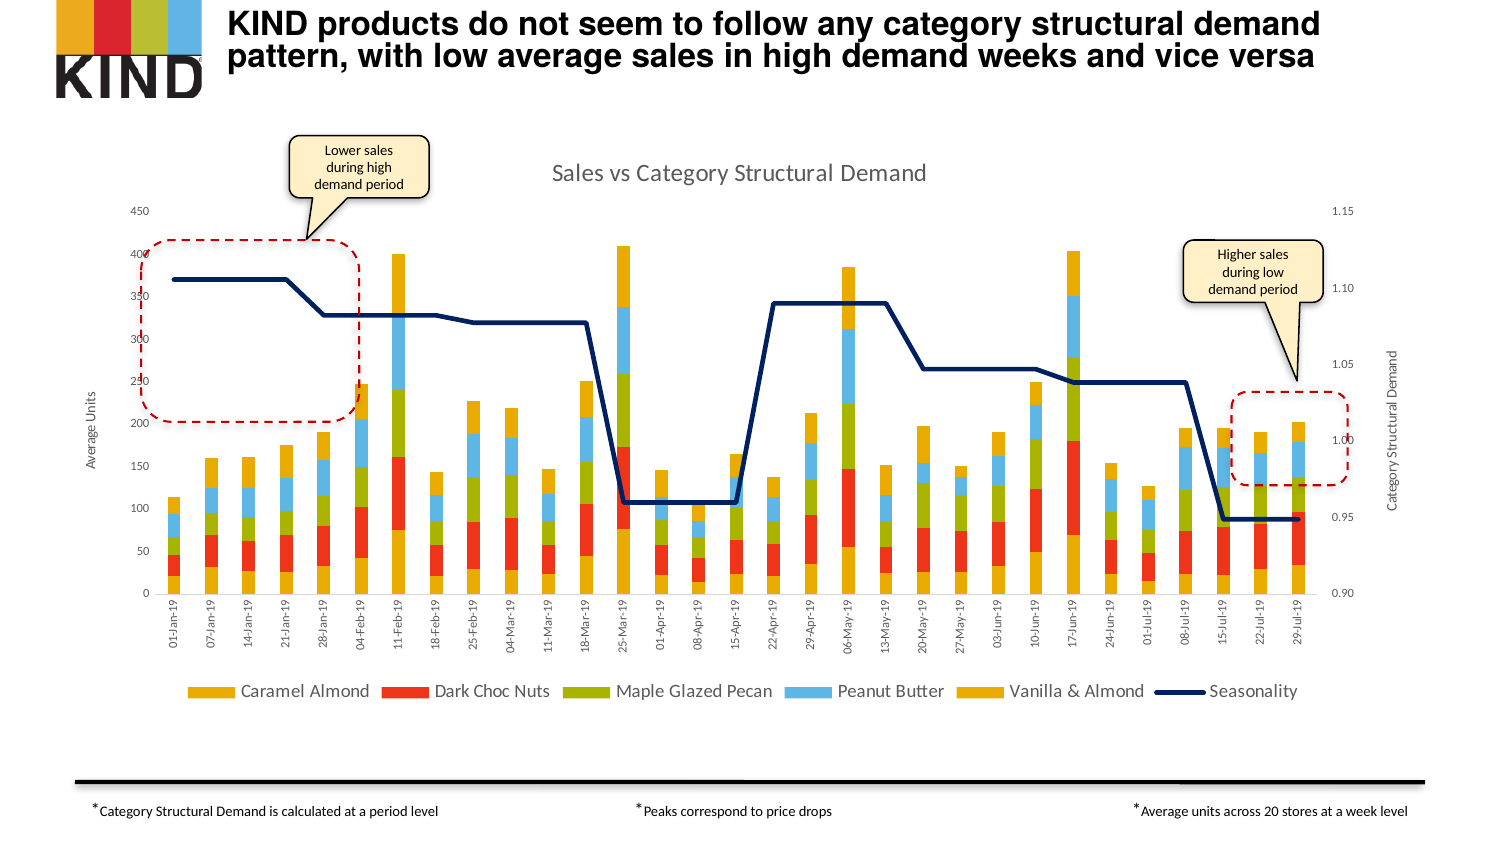

# KIND products do not seem to follow any category structural demand pattern, with low average sales in high demand weeks and vice versa

### Chart: Sales vs Category Structural Demand

| Category | Caramel Almond | Dark Choc Nuts | Maple Glazed Pecan | Peanut Butter | Vanilla & Almond | Seasonality |
|---|---|---|---|---|---|---|
| 01-Jan-19 | 21.9 | 25.05 | 20.2 | 27.166666666666668 | 20.11764705882353 | 1.1062425775549467 |
| 07-Jan-19 | 32.4 | 37.95 | 25.1 | 30.61111111111111 | 34.8235294117647 | 1.1062425775549467 |
| 14-Jan-19 | 27.35 | 35.95 | 28.45 | 34.166666666666664 | 36.529411764705884 | 1.1062425775549467 |
| 21-Jan-19 | 26.75 | 43.1 | 28.95 | 38.22222222222222 | 38.64705882352941 | 1.1062425775549467 |
| 28-Jan-19 | 33.69230769230769 | 46.743589743589745 | 35.1025641025641 | 43.111111111111114 | 32.96875 | 1.0827892485881878 |
| 04-Feb-19 | 42.513513513513516 | 60.513513513513516 | 47.13513513513514 | 56.58064516129032 | 40.87096774193548 | 1.0827892485881878 |
| 11-Feb-19 | 75.65 | 85.85 | 80.55 | 89.16666666666667 | 70.17647058823529 | 1.0827892485881878 |
| 18-Feb-19 | 21.18421052631579 | 37.45945945945946 | 27.45 | 30.58823529411765 | 27.939393939393938 | 1.0827892485881878 |
| 25-Feb-19 | 29.4 | 55.55 | 53.95 | 50.77777777777778 | 38.588235294117645 | 1.0779396731269053 |
| 04-Mar-19 | 29.0 | 61.0 | 51.3 | 42.94444444444444 | 35.8235294117647 | 1.0779396731269053 |
| 11-Mar-19 | 23.825 | 34.15 | 28.85 | 31.61111111111111 | 28.857142857142858 | 1.0779396731269053 |
| 18-Mar-19 | 45.857142857142854 | 60.361111111111114 | 49.55882352941177 | 53.03225806451613 | 42.59375 | 1.0779396731269053 |
| 25-Mar-19 | 77.35 | 96.7 | 85.8 | 79.3 | 71.61111111111111 | 0.9601572879049958 |
| 01-Apr-19 | 22.487179487179485 | 36.12820512820513 | 29.025 | 27.025641025641026 | 31.742857142857144 | 0.9601572879049958 |
| 08-Apr-19 | 14.08108108108108 | 28.81081081081081 | 25.2972972972973 | 18.02857142857143 | 20.40625 | 0.9601572879049958 |
| 15-Apr-19 | 24.2 | 39.8 | 38.25 | 35.65 | 28.055555555555557 | 0.9601572879049958 |
| 22-Apr-19 | 22.25 | 36.80555555555556 | 27.083333333333332 | 28.605263157894736 | 24.060606060606062 | 1.0906464674698952 |
| 29-Apr-19 | 36.351351351351354 | 57.054054054054056 | 41.108108108108105 | 43.68571428571428 | 35.40625 | 1.0906464674698952 |
| 06-May-19 | 55.4 | 92.4 | 76.65 | 88.3 | 73.5 | 1.0906464674698952 |
| 13-May-19 | 24.72222222222222 | 31.11764705882353 | 30.710526315789473 | 30.5 | 36.0 | 1.0906464674698952 |
| 20-May-19 | 26.7 | 51.2 | 53.35 | 24.0 | 43.5 | 1.0475494314113334 |
| 27-May-19 | 26.2 | 48.73684210526316 | 42.25 | 21.77777777777778 | 12.588235294117647 | 1.0475494314113334 |
| 03-Jun-19 | 33.87179487179487 | 51.666666666666664 | 41.82051282051282 | 36.21212121212121 | 28.1875 | 1.0475494314113334 |
| 10-Jun-19 | 50.0 | 74.08571428571429 | 58.542857142857144 | 41.15625 | 26.266666666666666 | 1.0475494314113334 |
| 17-Jun-19 | 70.45 | 110.75 | 99.05 | 72.05555555555556 | 52.88235294117647 | 1.0388685106504112 |
| 24-Jun-19 | 23.5 | 40.810810810810814 | 33.4 | 38.3448275862069 | 18.612903225806452 | 1.0388685106504112 |
| 01-Jul-19 | 15.594594594594595 | 33.75675675675676 | 26.756756756756758 | 35.72 | 15.96551724137931 | 1.0388685106504112 |
| 08-Jul-19 | 24.15 | 50.95 | 48.6 | 49.93333333333333 | 22.705882352941178 | 1.0388685106504112 |
| 15-Jul-19 | 23.45 | 56.2 | 46.65 | 46.625 | 23.823529411764707 | 0.9491897529359274 |
| 22-Jul-19 | 29.5 | 53.45 | 44.65 | 39.0 | 24.58823529411765 | 0.9491897529359274 |
| 29-Jul-19 | 34.95 | 62.25 | 41.35 | 41.4375 | 23.058823529411764 | 0.9491897529359274 |
Lower sales during high demand period

Higher sales during low demand period

*Category Structural Demand is calculated at a period level
*Peaks correspond to price drops
*Average units across 20 stores at a week level